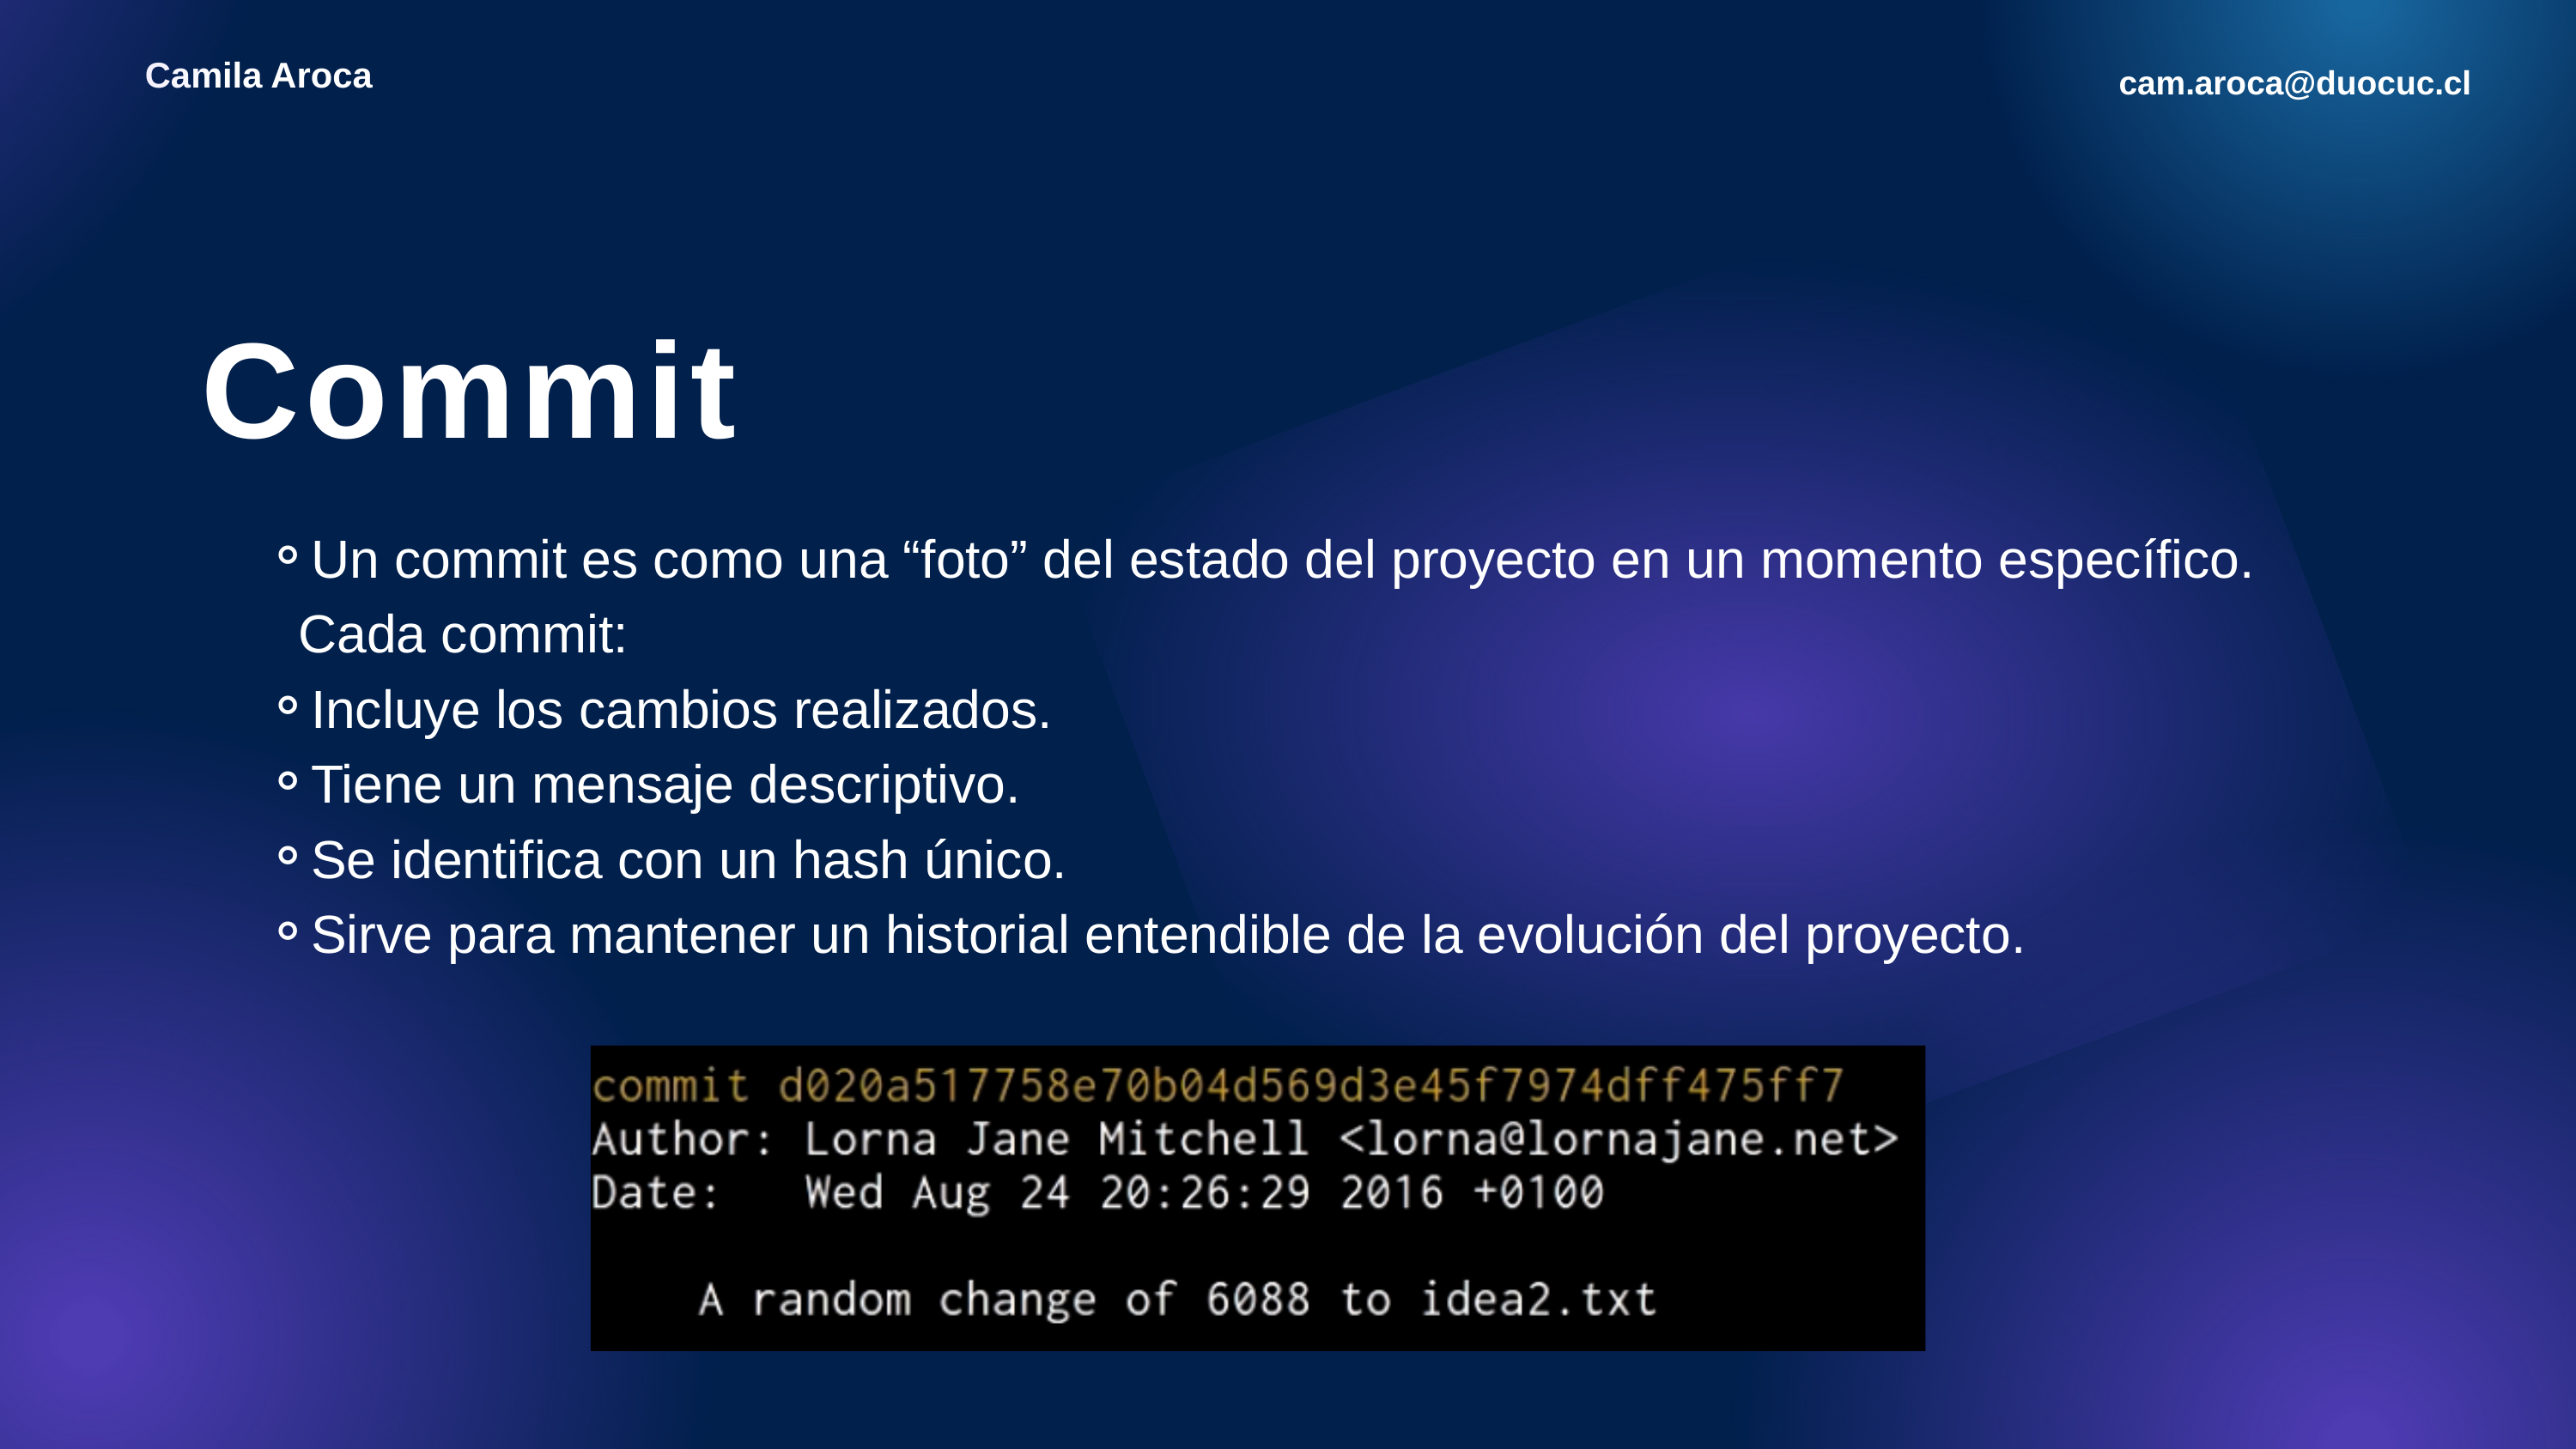

Camila Aroca
cam.aroca@duocuc.cl
Commit

Un commit es como una “foto” del estado del proyecto en un momento específico. Cada commit:
Incluye los cambios realizados.
Tiene un mensaje descriptivo.
Se identifica con un hash único.
Sirve para mantener un historial entendible de la evolución del proyecto.